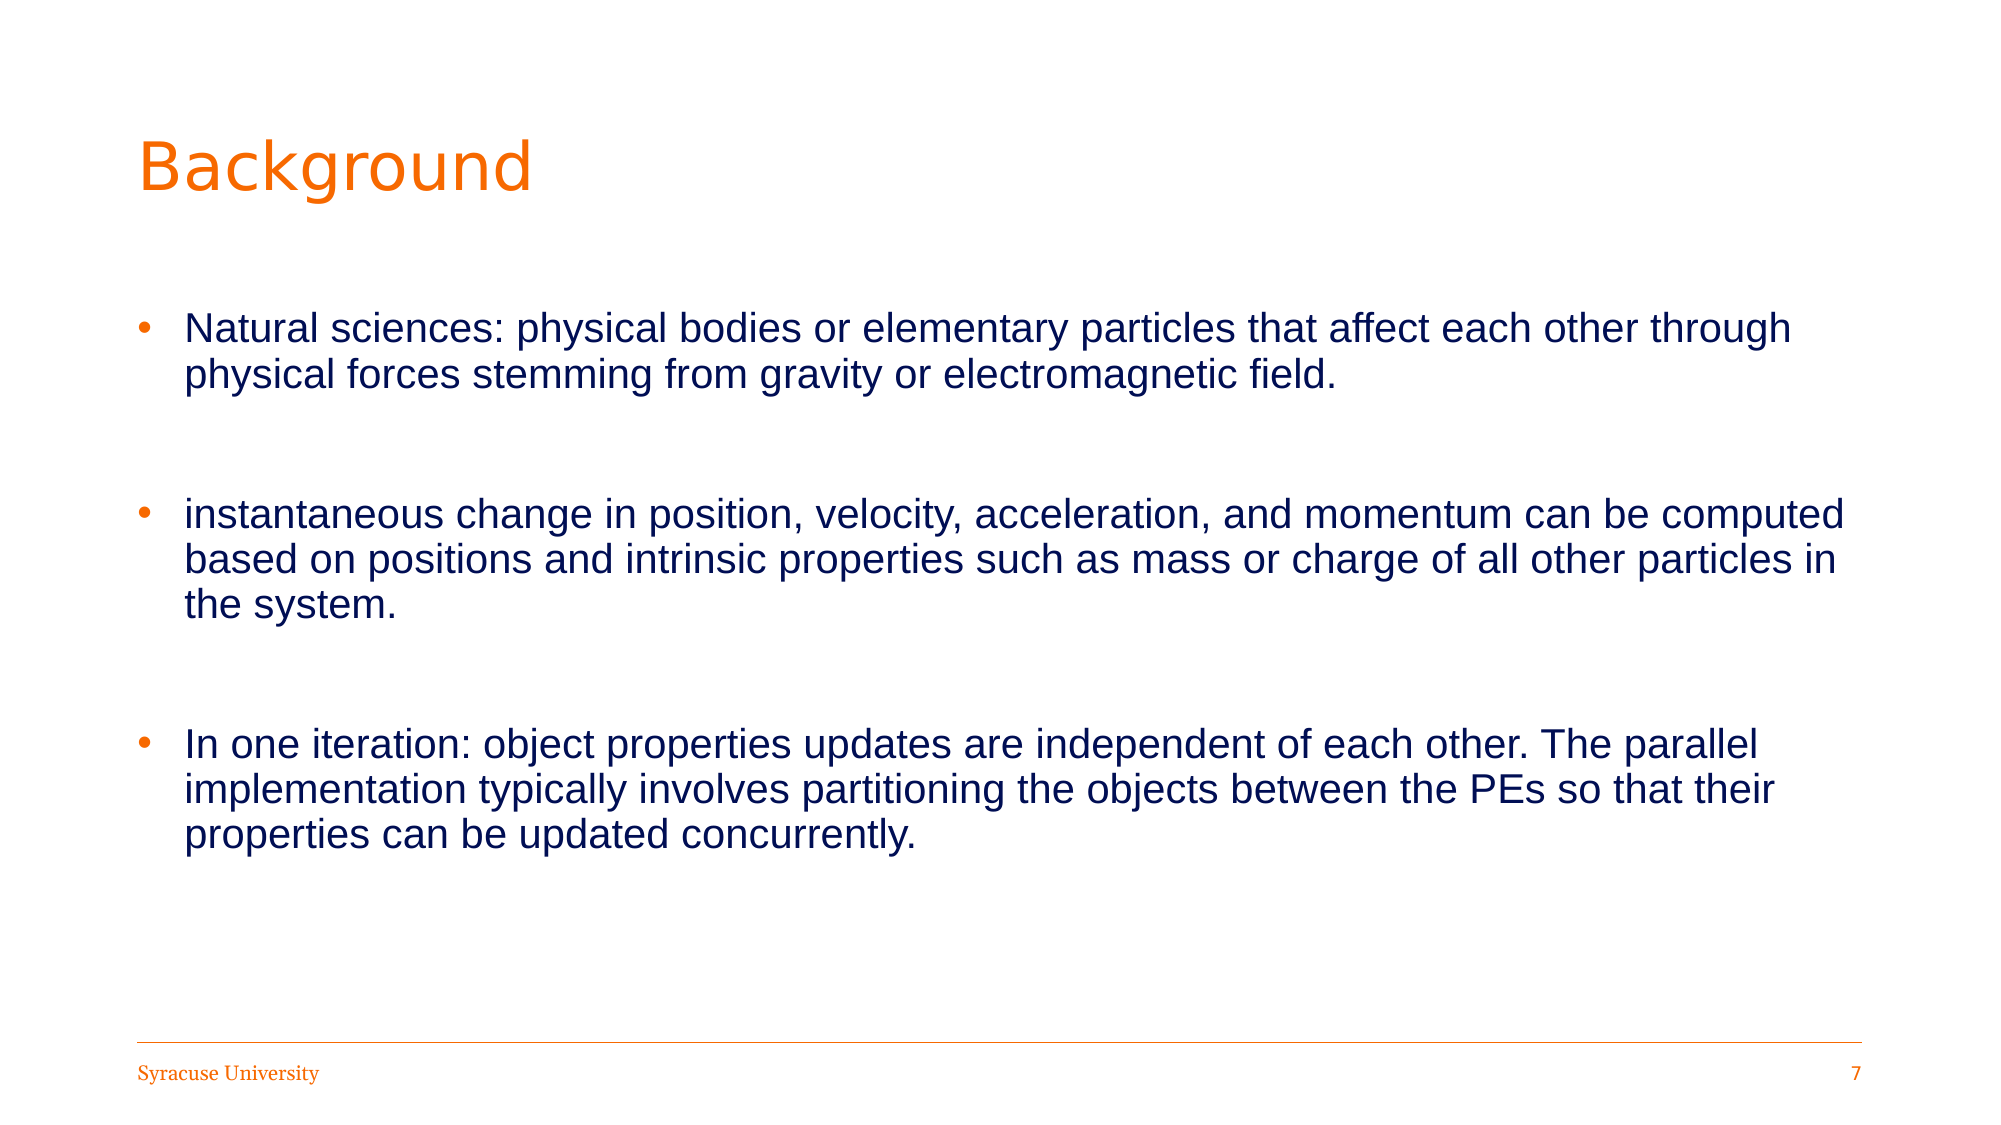

# Background
Natural sciences: physical bodies or elementary particles that affect each other through physical forces stemming from gravity or electromagnetic field.

instantaneous change in position, velocity, acceleration, and momentum can be computed based on positions and intrinsic properties such as mass or charge of all other particles in the system.

In one iteration: object properties updates are independent of each other. The parallel implementation typically involves partitioning the objects between the PEs so that their properties can be updated concurrently.